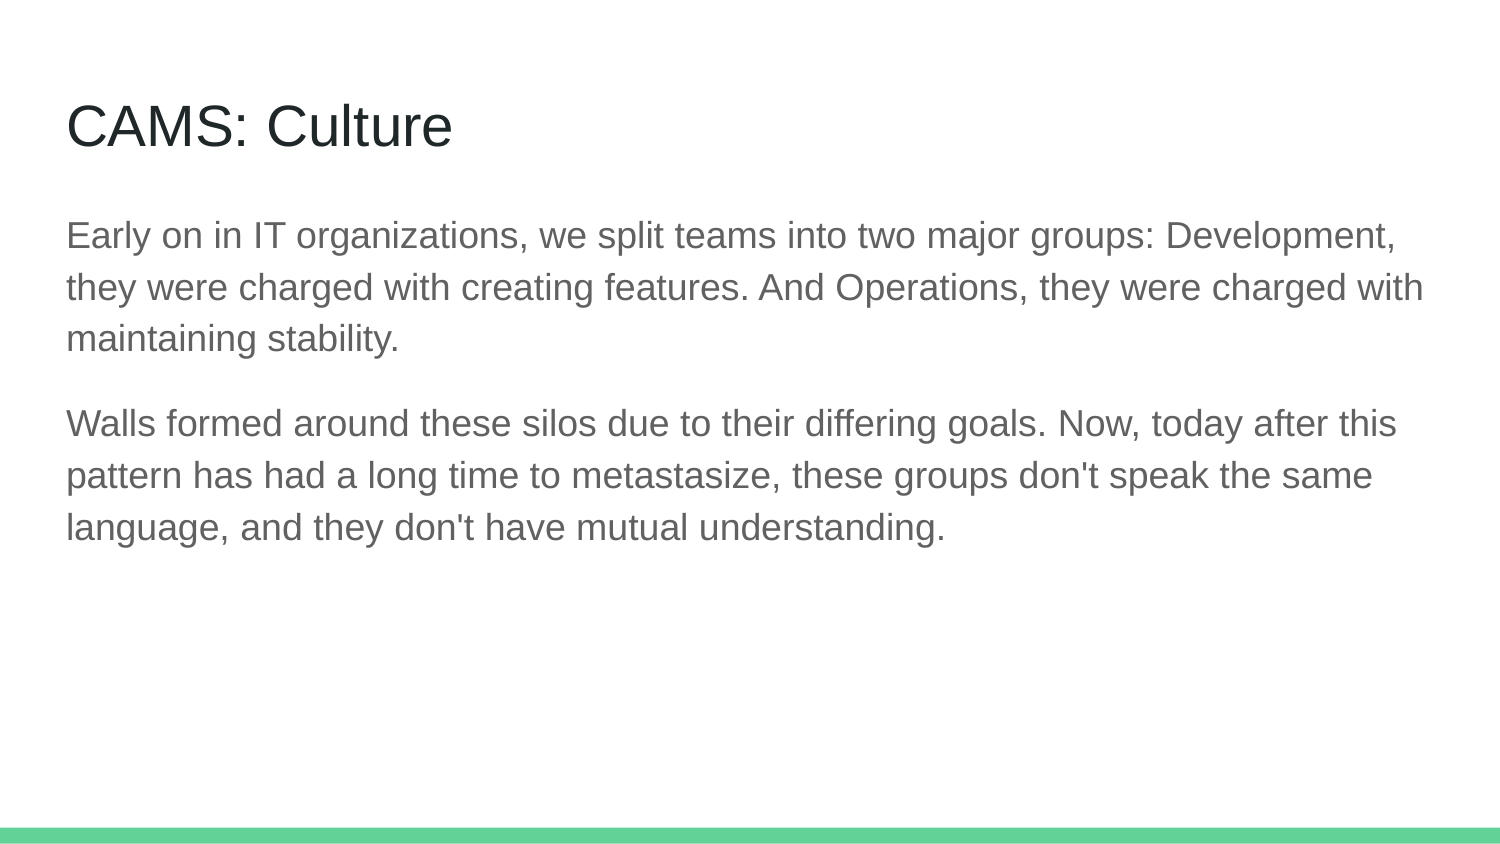

# CAMS: Culture
Early on in IT organizations, we split teams into two major groups: Development, they were charged with creating features. And Operations, they were charged with maintaining stability.
Walls formed around these silos due to their differing goals. Now, today after this pattern has had a long time to metastasize, these groups don't speak the same language, and they don't have mutual understanding.